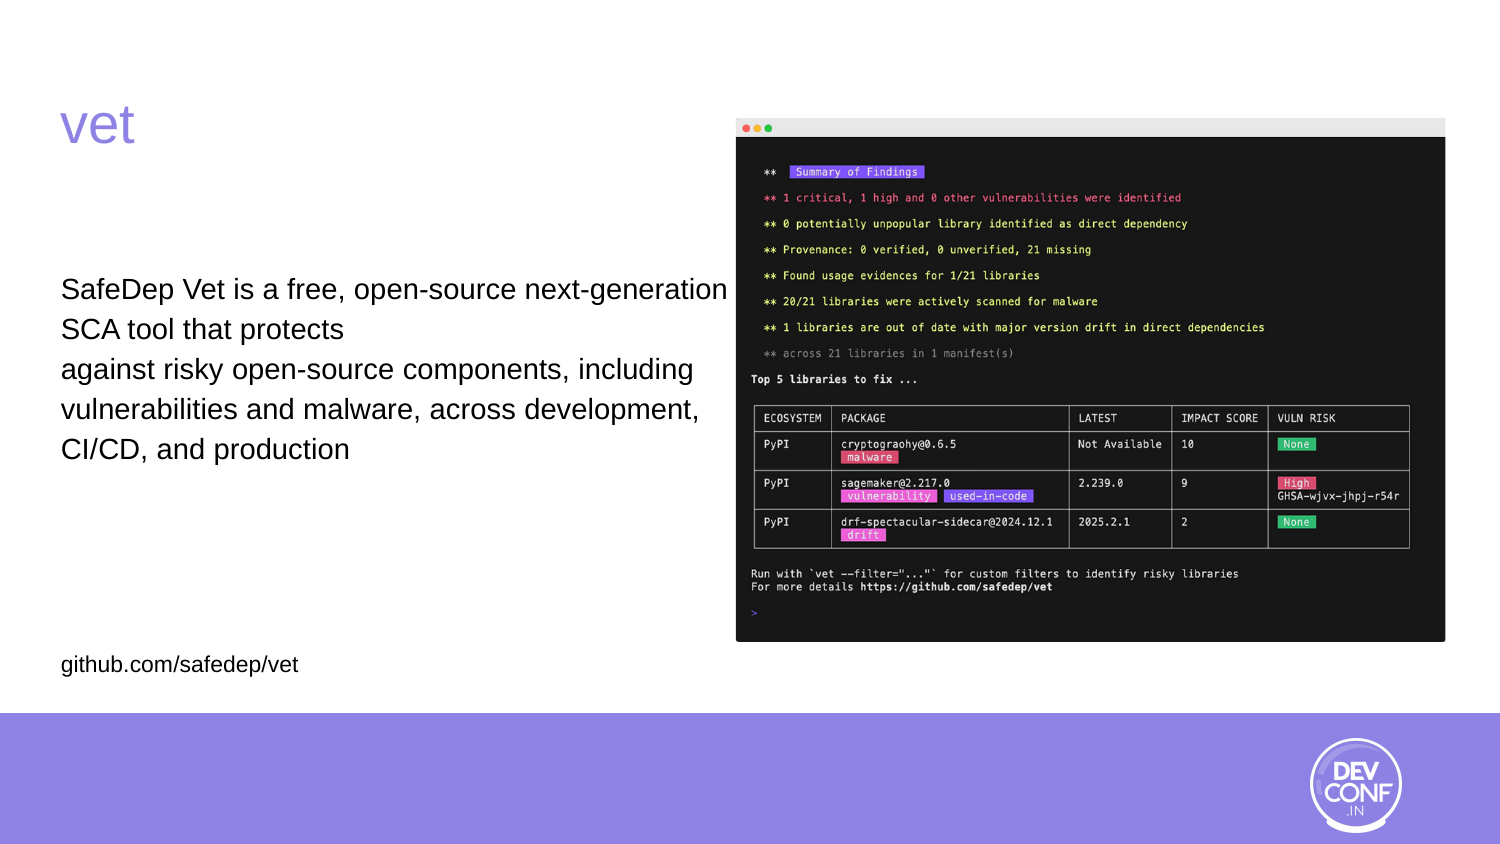

# vet

SafeDep Vet is a free, open-source next-generation SCA tool that protects
against risky open-source components, including vulnerabilities and malware, across development, CI/CD, and production
github.com/safedep/vet